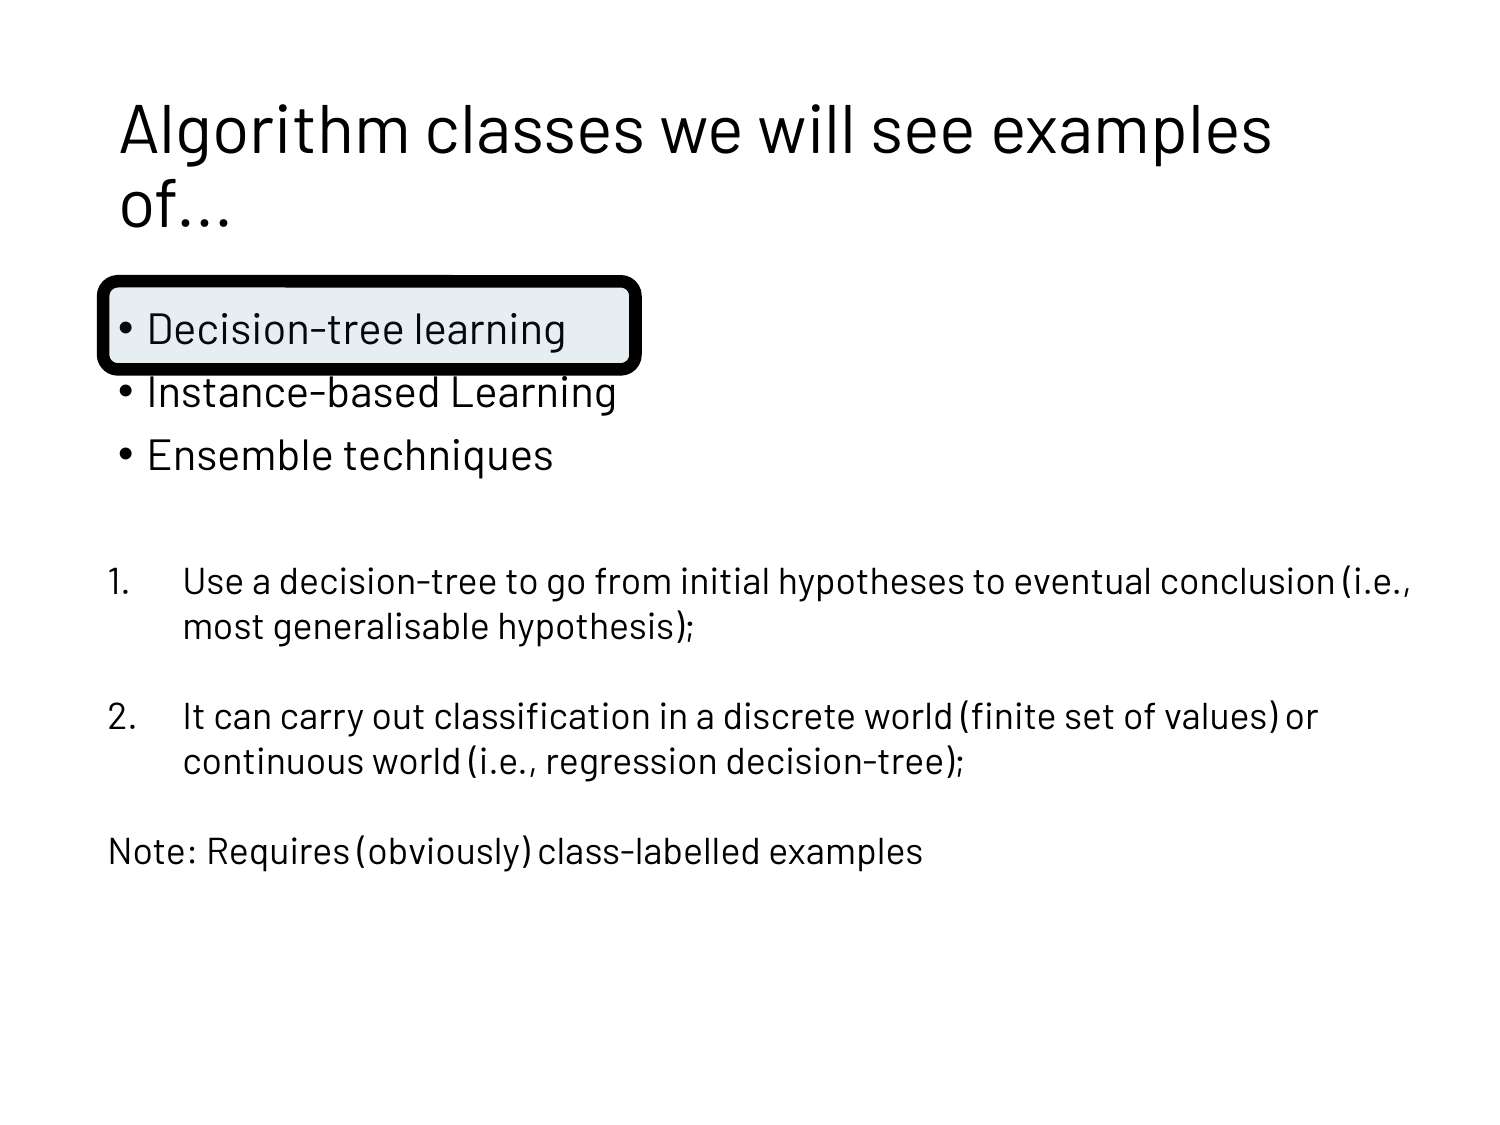

# Algorithm classes we will see examples of...

Decision-tree learning
Instance-based Learning
Ensemble techniques
Use a decision-tree to go from initial hypotheses to eventual conclusion (i.e., most generalisable hypothesis);

It can carry out classification in a discrete world (finite set of values) or continuous world (i.e., regression decision-tree);

Note: Requires (obviously) class-labelled examples